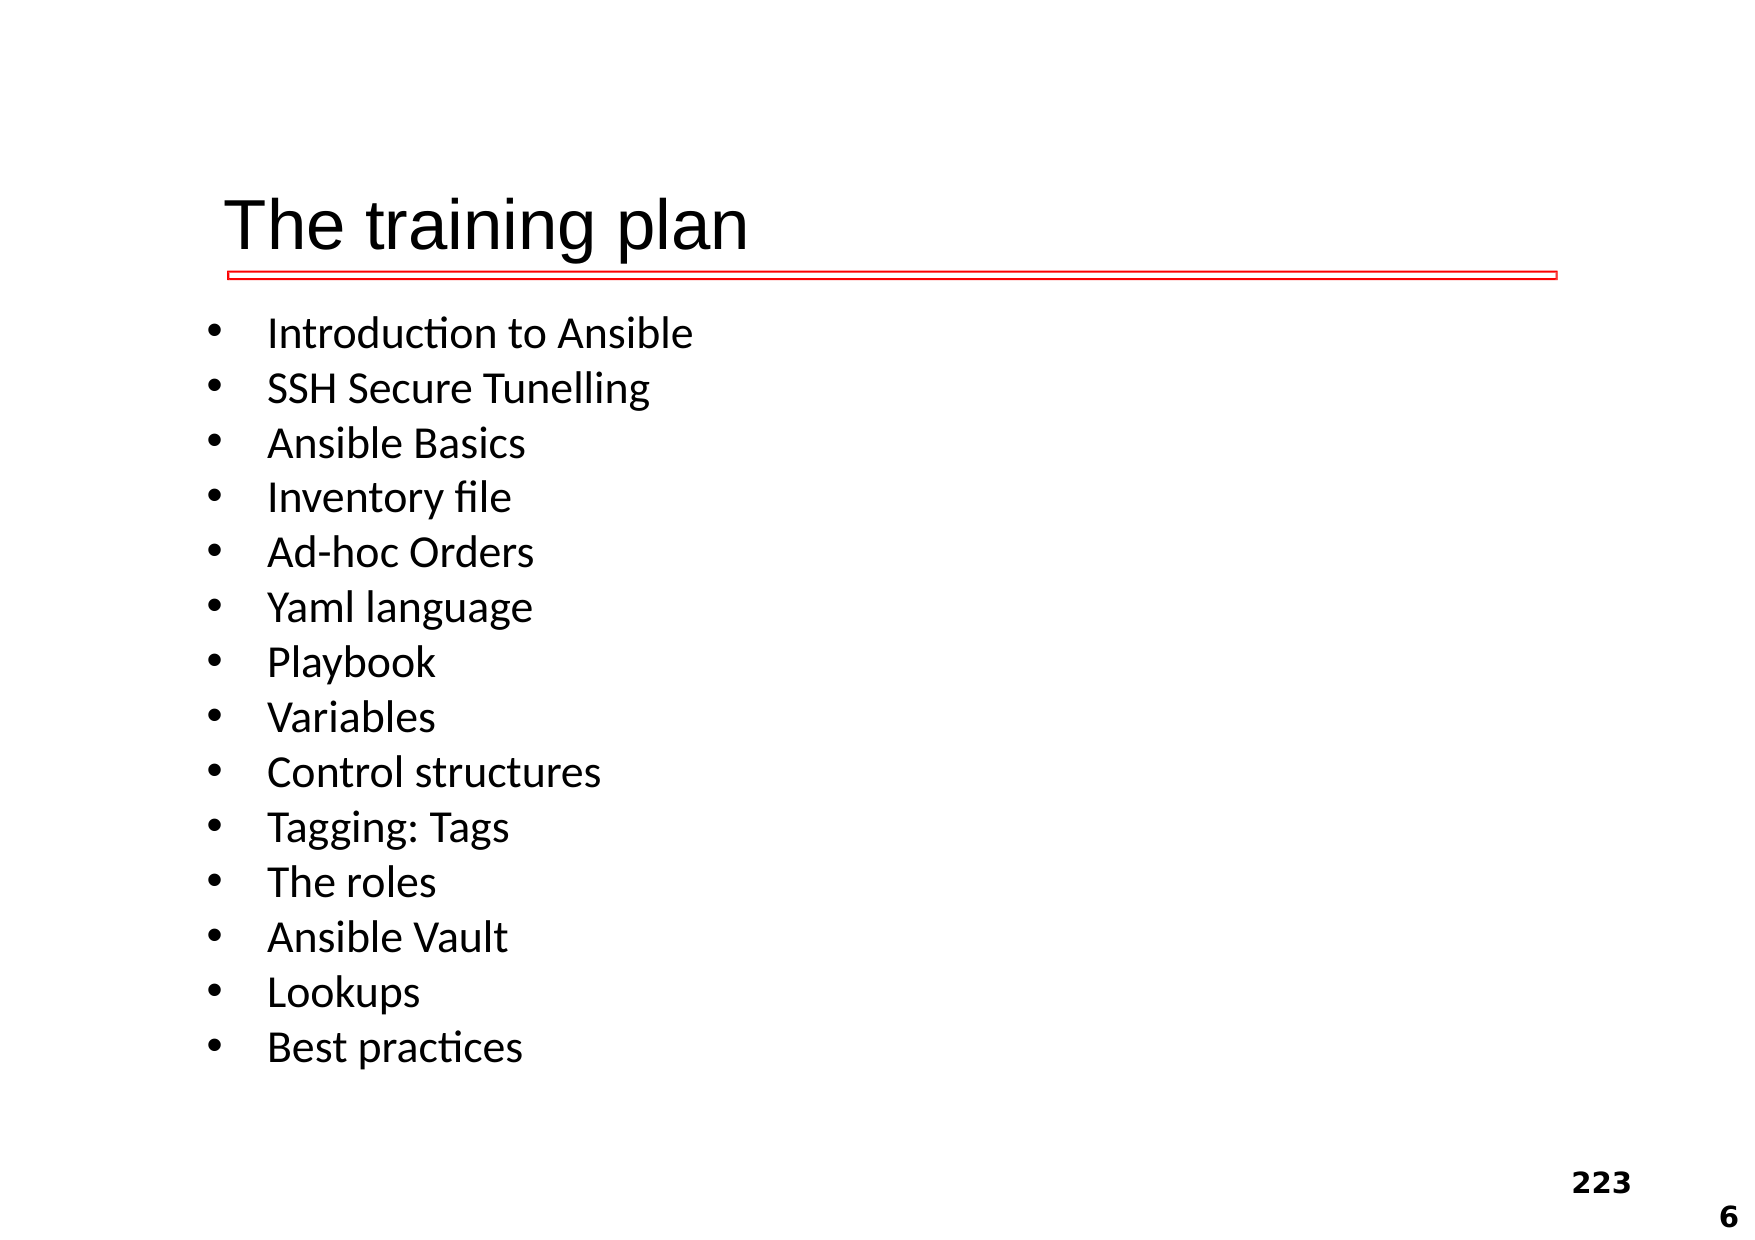

# The training plan
Introduction to Ansible
SSH Secure Tunelling
Ansible Basics
Inventory file
Ad-hoc Orders
Yaml language
Playbook
Variables
Control structures
Tagging: Tags
The roles
Ansible Vault
Lookups
Best practices
223
6